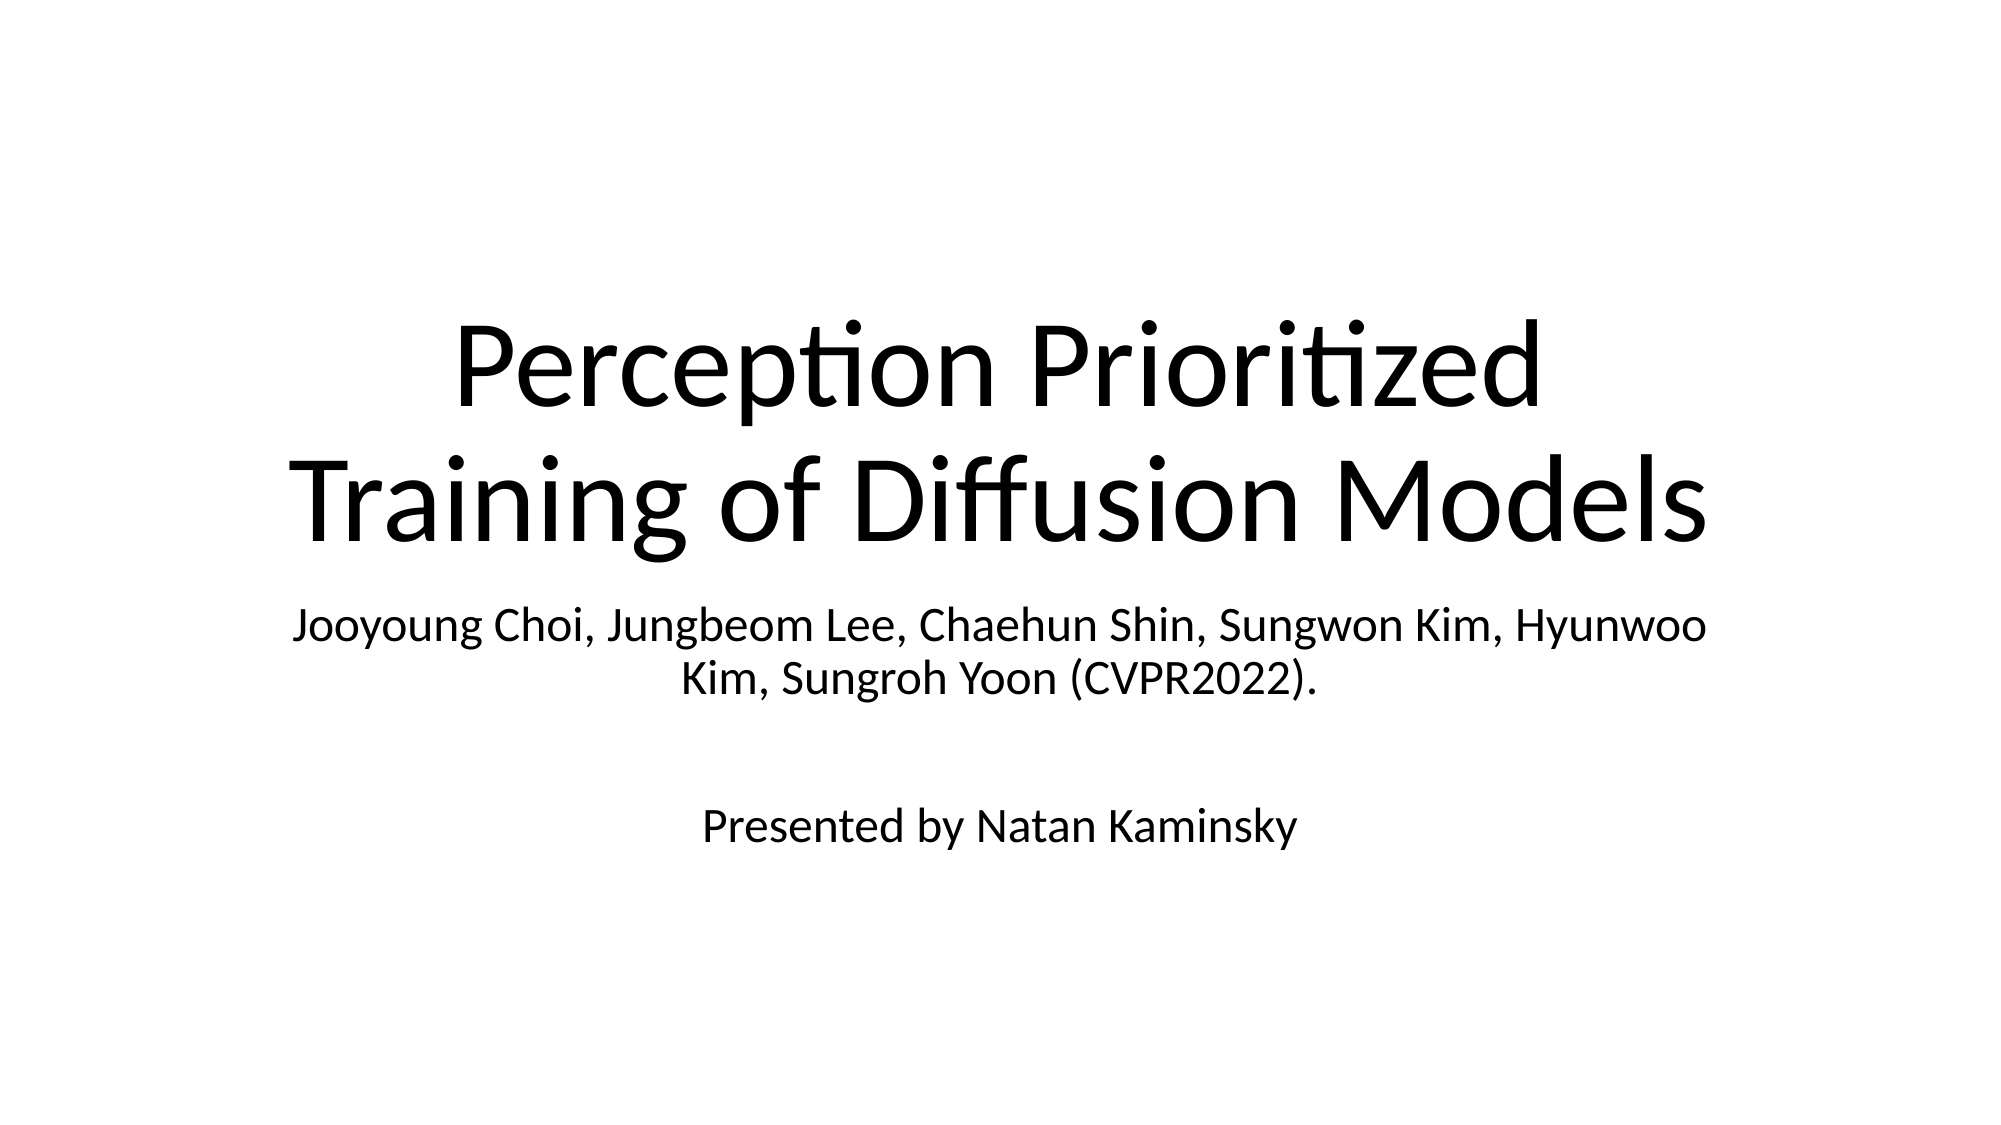

# Perception Prioritized Training of Diffusion Models
Jooyoung Choi, Jungbeom Lee, Chaehun Shin, Sungwon Kim, Hyunwoo Kim, Sungroh Yoon (CVPR2022).

Presented by Natan Kaminsky